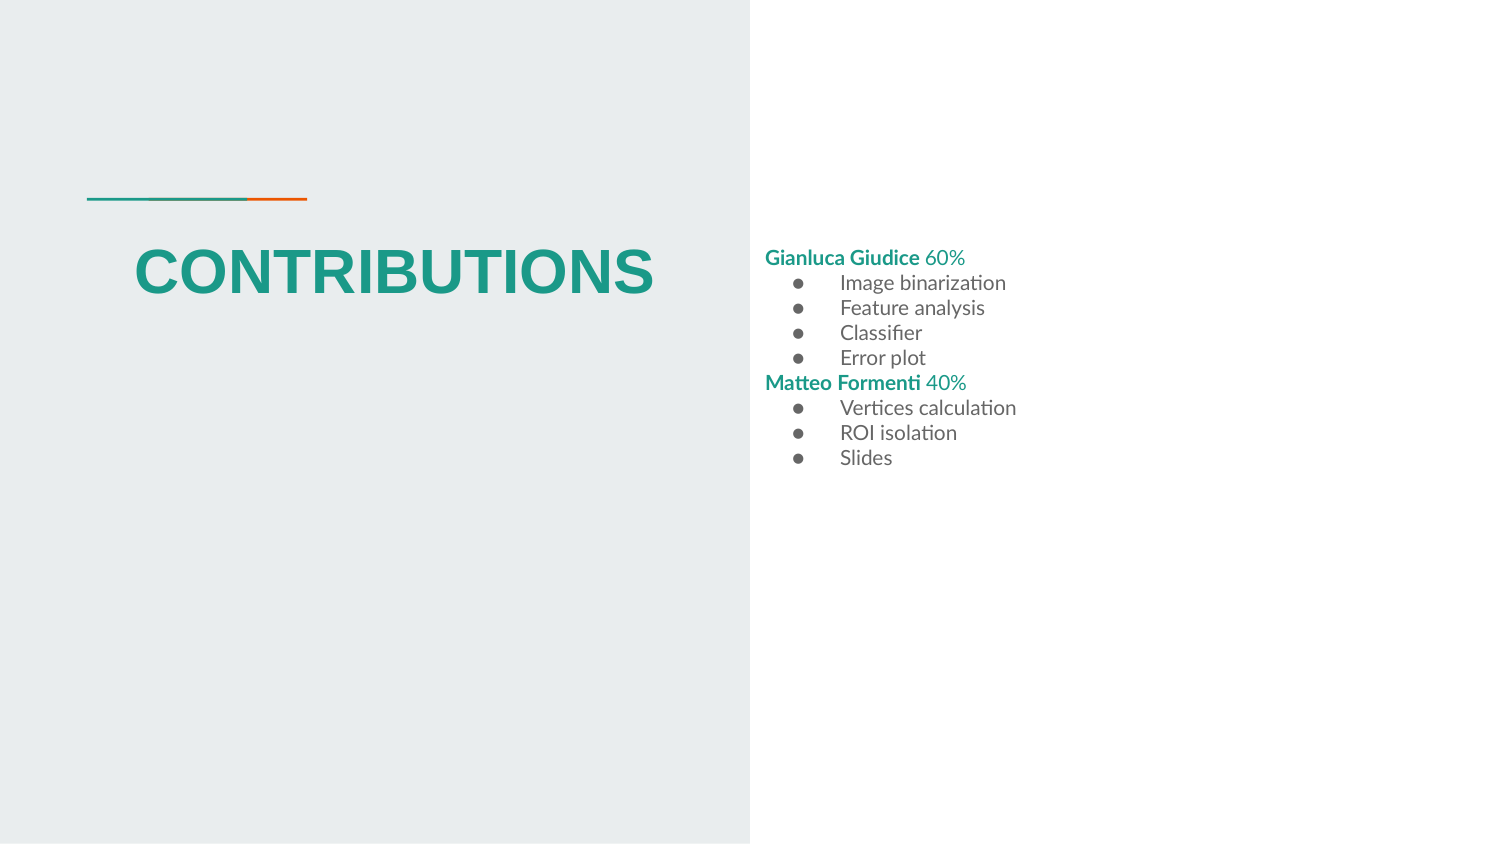

# CONTRIBUTIONS
Gianluca Giudice 60%
Image binarization
Feature analysis
Classifier
Error plot
Matteo Formenti 40%
Vertices calculation
ROI isolation
Slides